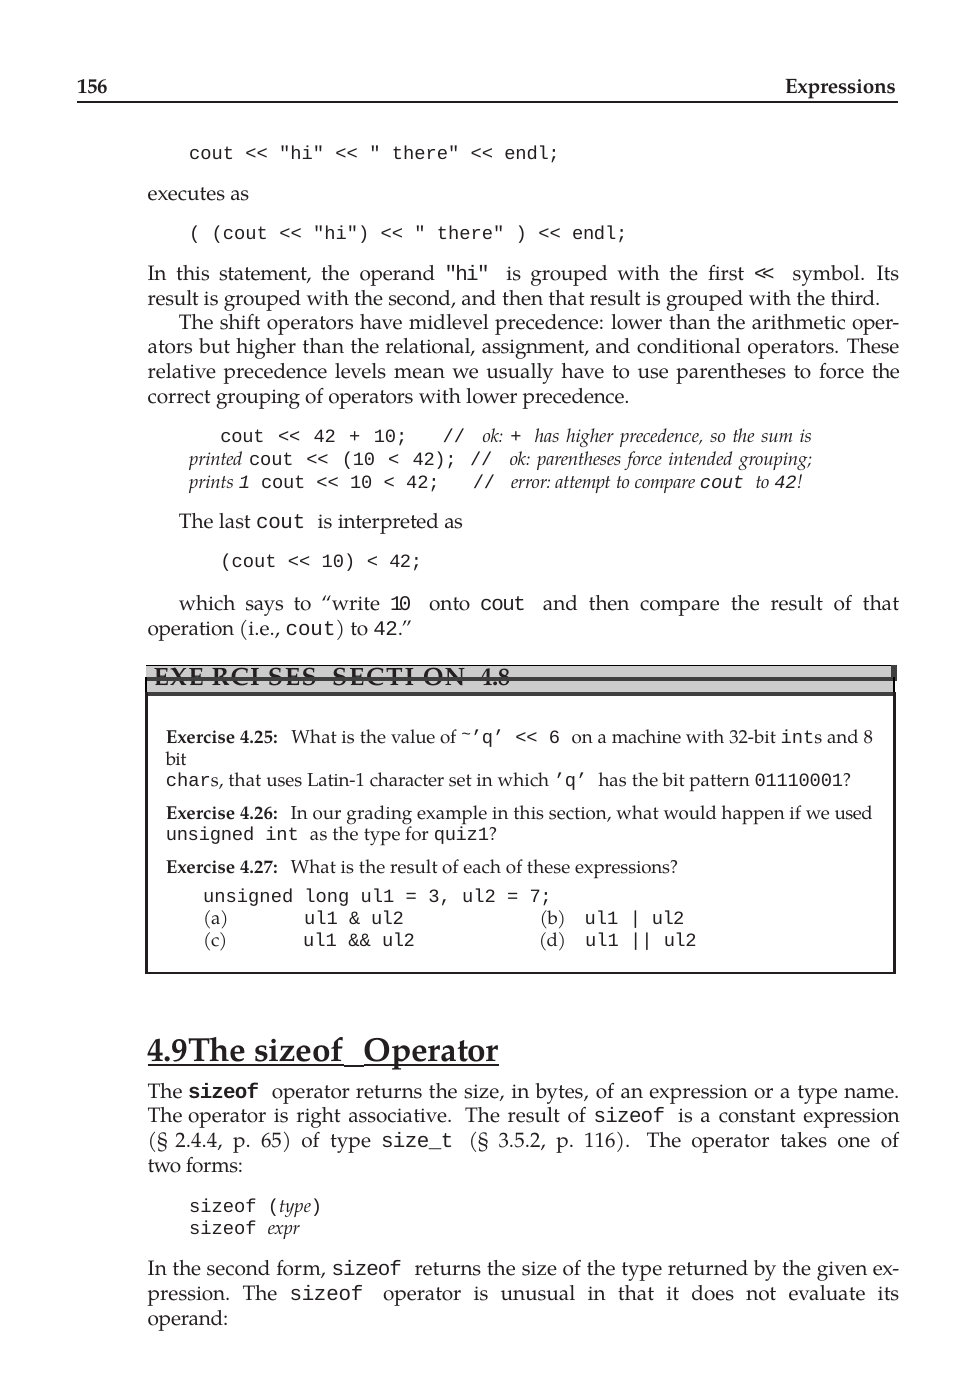

156
Expressions

cout << "hi" << " there" << endl;
executes as
( (cout << "hi") << " there" ) << endl;
In this statement, the operand "hi" is grouped with the first << symbol. Its result is grouped with the second, and then that result is grouped with the third.
The shift operators have midlevel precedence: lower than the arithmetic oper- ators but higher than the relational, assignment, and conditional operators. These relative precedence levels mean we usually have to use parentheses to force the correct grouping of operators with lower precedence.
cout << 42 + 10; // ok: + has higher precedence, so the sum is printed cout << (10 < 42); // ok: parentheses force intended grouping; prints 1 cout << 10 < 42; // error: attempt to compare cout to 42!
The last cout is interpreted as
(cout << 10) < 42;

which says to “write 10 onto cout and then compare the result of that operation (i.e., cout) to 42.”
|  |
| --- |
| Exe rci ses Secti on 4.8 |
| Exercise 4.25: What is the value of ~’q’ << 6 on a machine with 32-bit ints and 8 bit chars, that uses Latin-1 character set in which ’q’ has the bit pattern 01110001? Exercise 4.26: In our grading example in this section, what would happen if we used unsigned int as the type for quiz1? Exercise 4.27: What is the result of each of these expressions? unsigned long ul1 = 3, ul2 = 7; (a) ul1 & ul2 (b) ul1 | ul2 (c) ul1 && ul2 (d) ul1 || ul2 |
4.9	The sizeof Operator
The sizeof operator returns the size, in bytes, of an expression or a type name. The operator is right associative. The result of sizeof is a constant expression (§ 2.4.4, p. 65) of type size_t (§ 3.5.2, p. 116). The operator takes one of two forms:
sizeof (type) sizeof expr
In the second form, sizeof returns the size of the type returned by the given ex- pression. The sizeof operator is unusual in that it does not evaluate its operand: